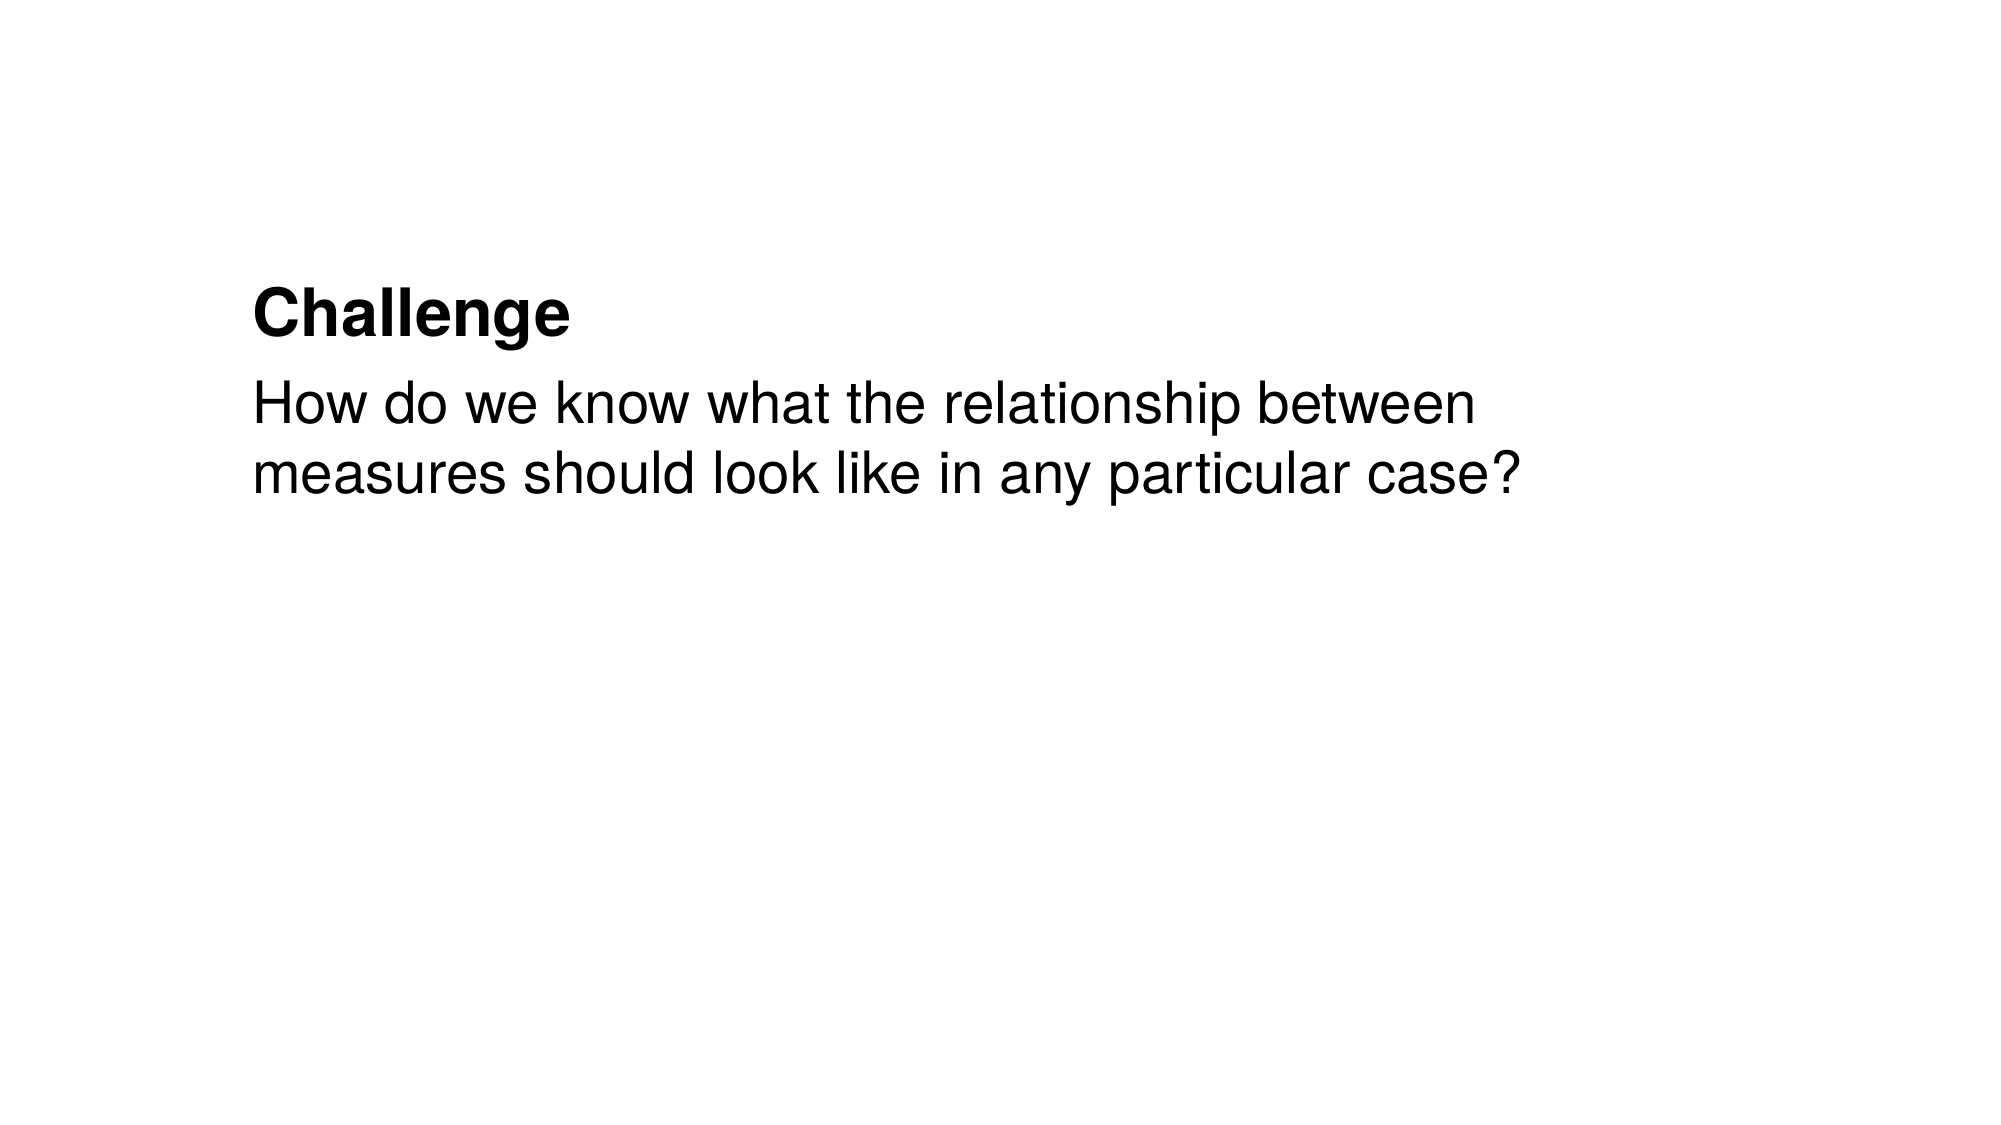

Challenge
How do we know what the relationship between measures should look like in any particular case?